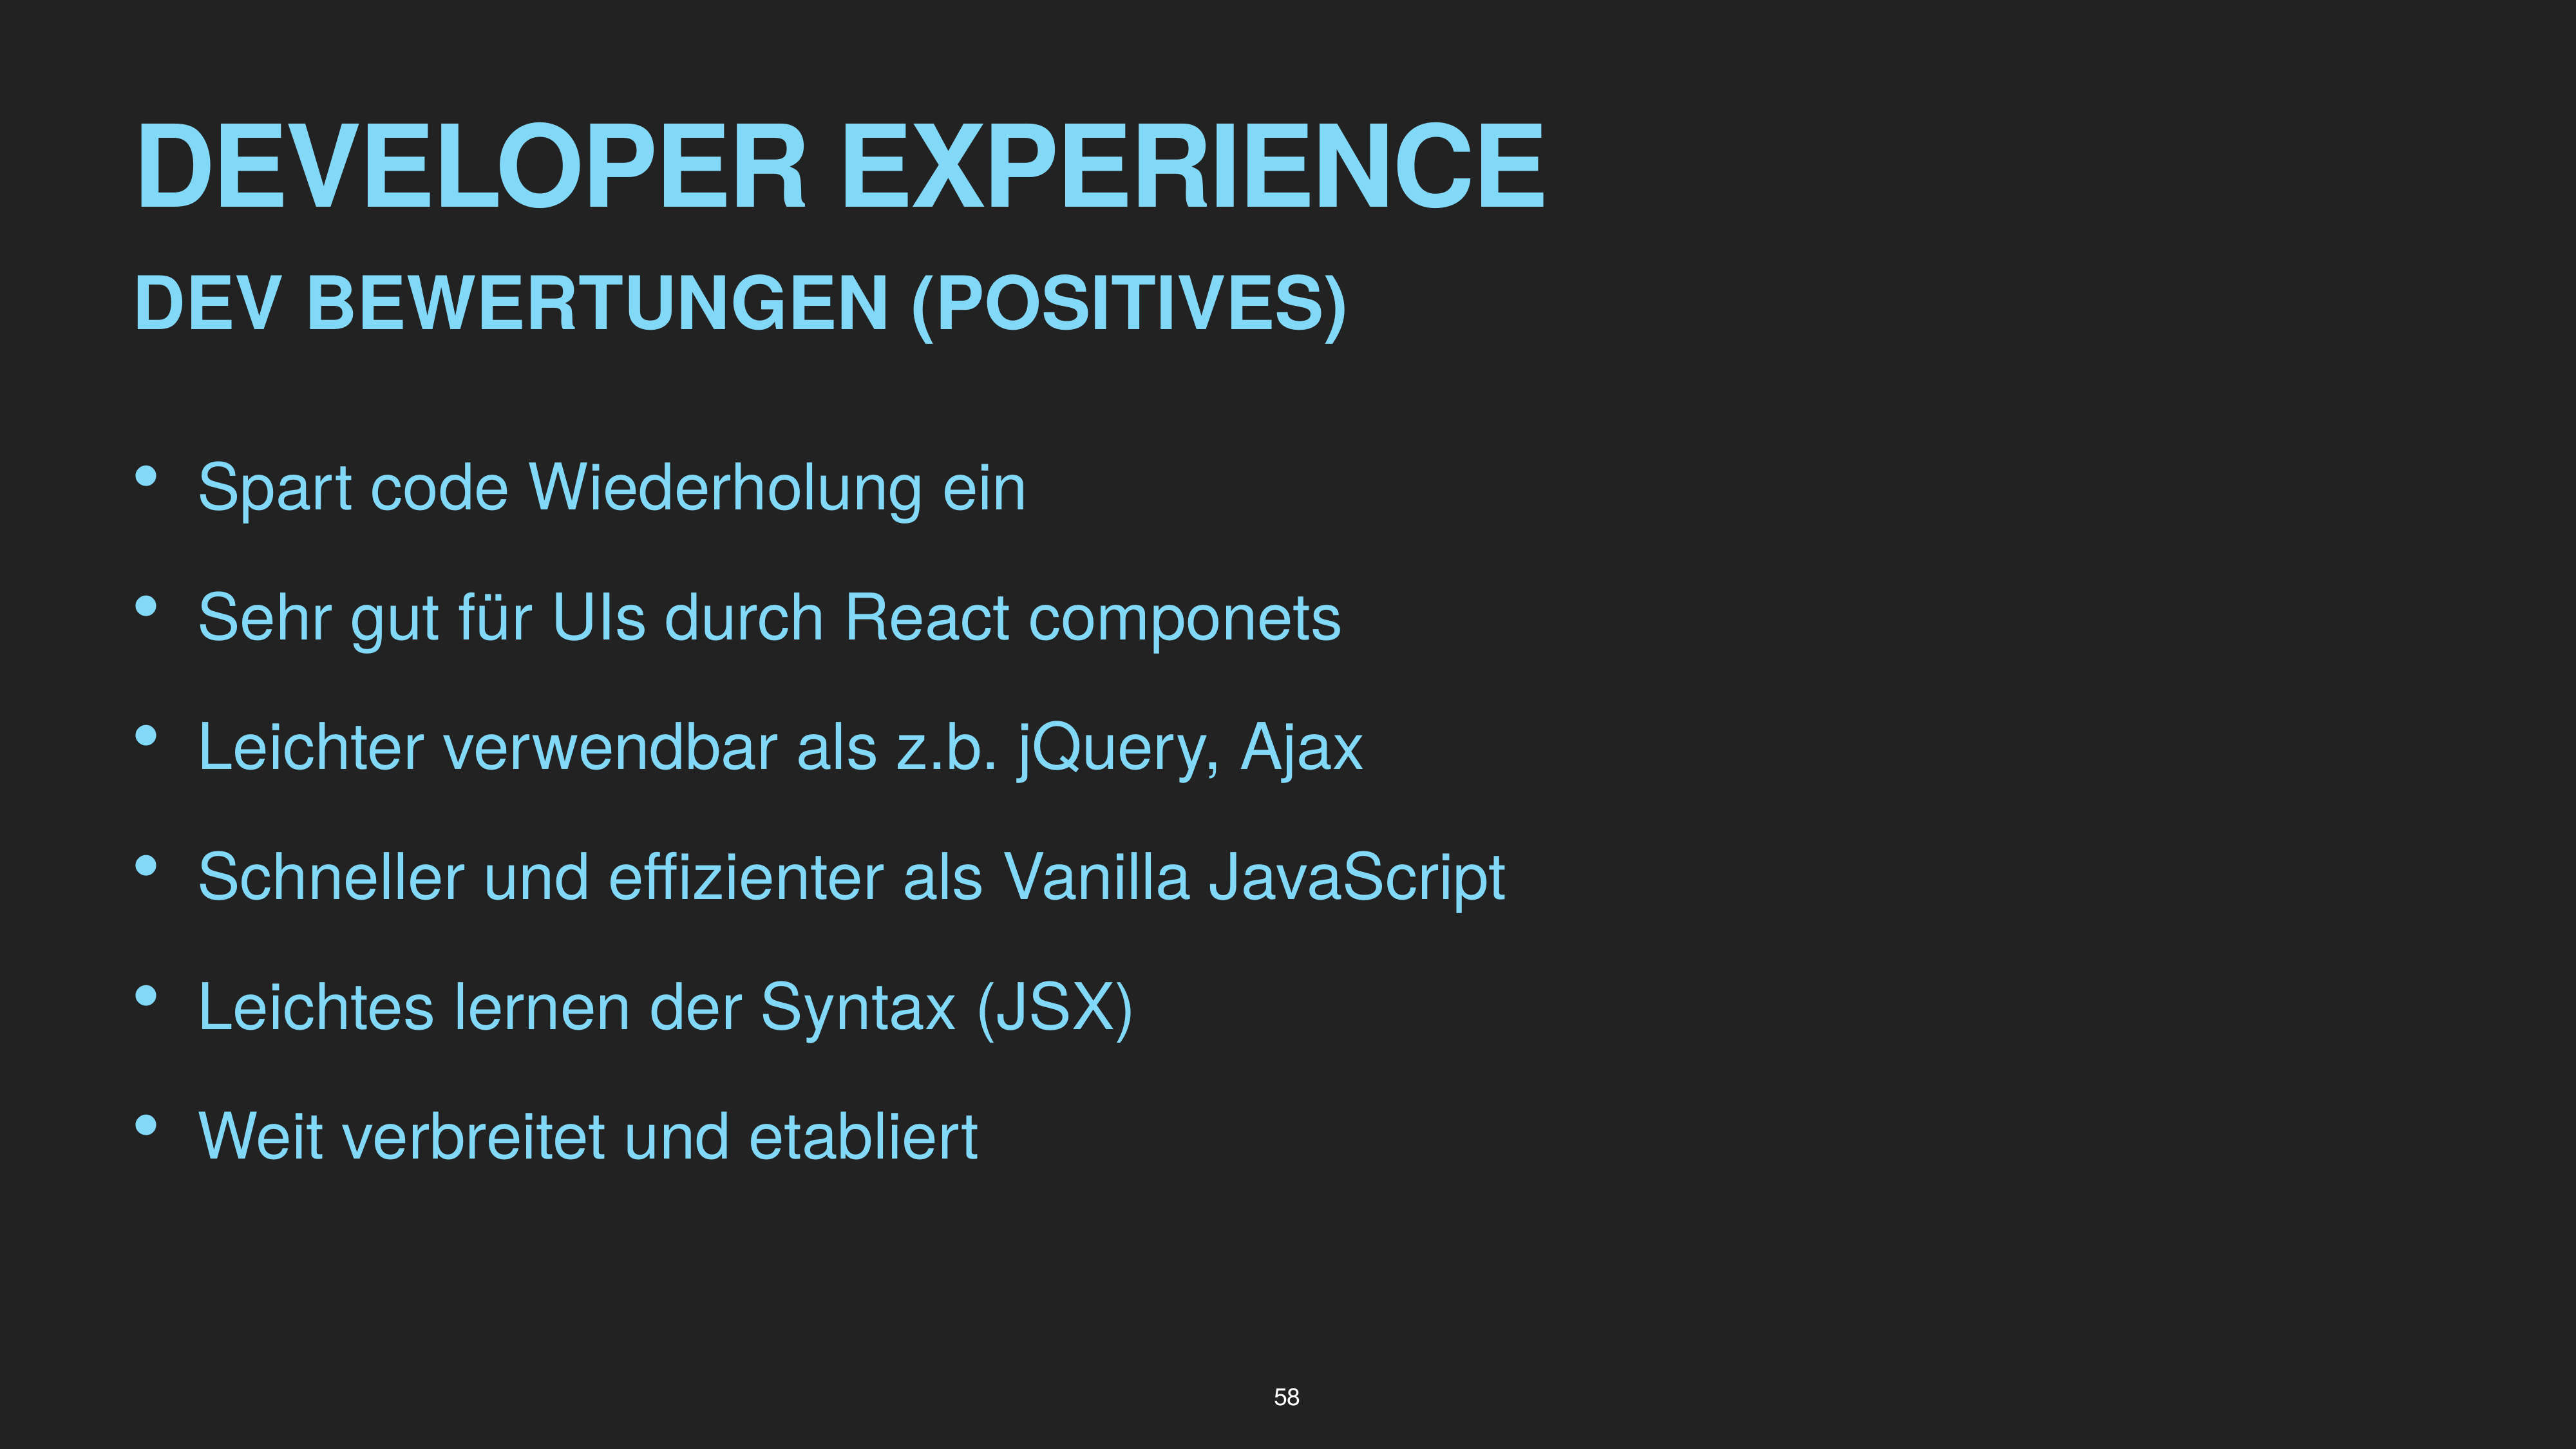

# DEVELOPER EXPERIENCE
DEV BEWERTUNGEN (POSITIVES)
Spart code Wiederholung ein
Sehr gut für UIs durch React componets
Leichter verwendbar als z.b. jQuery, Ajax
Schneller und effizienter als Vanilla JavaScript
Leichtes lernen der Syntax (JSX)
Weit verbreitet und etabliert
58